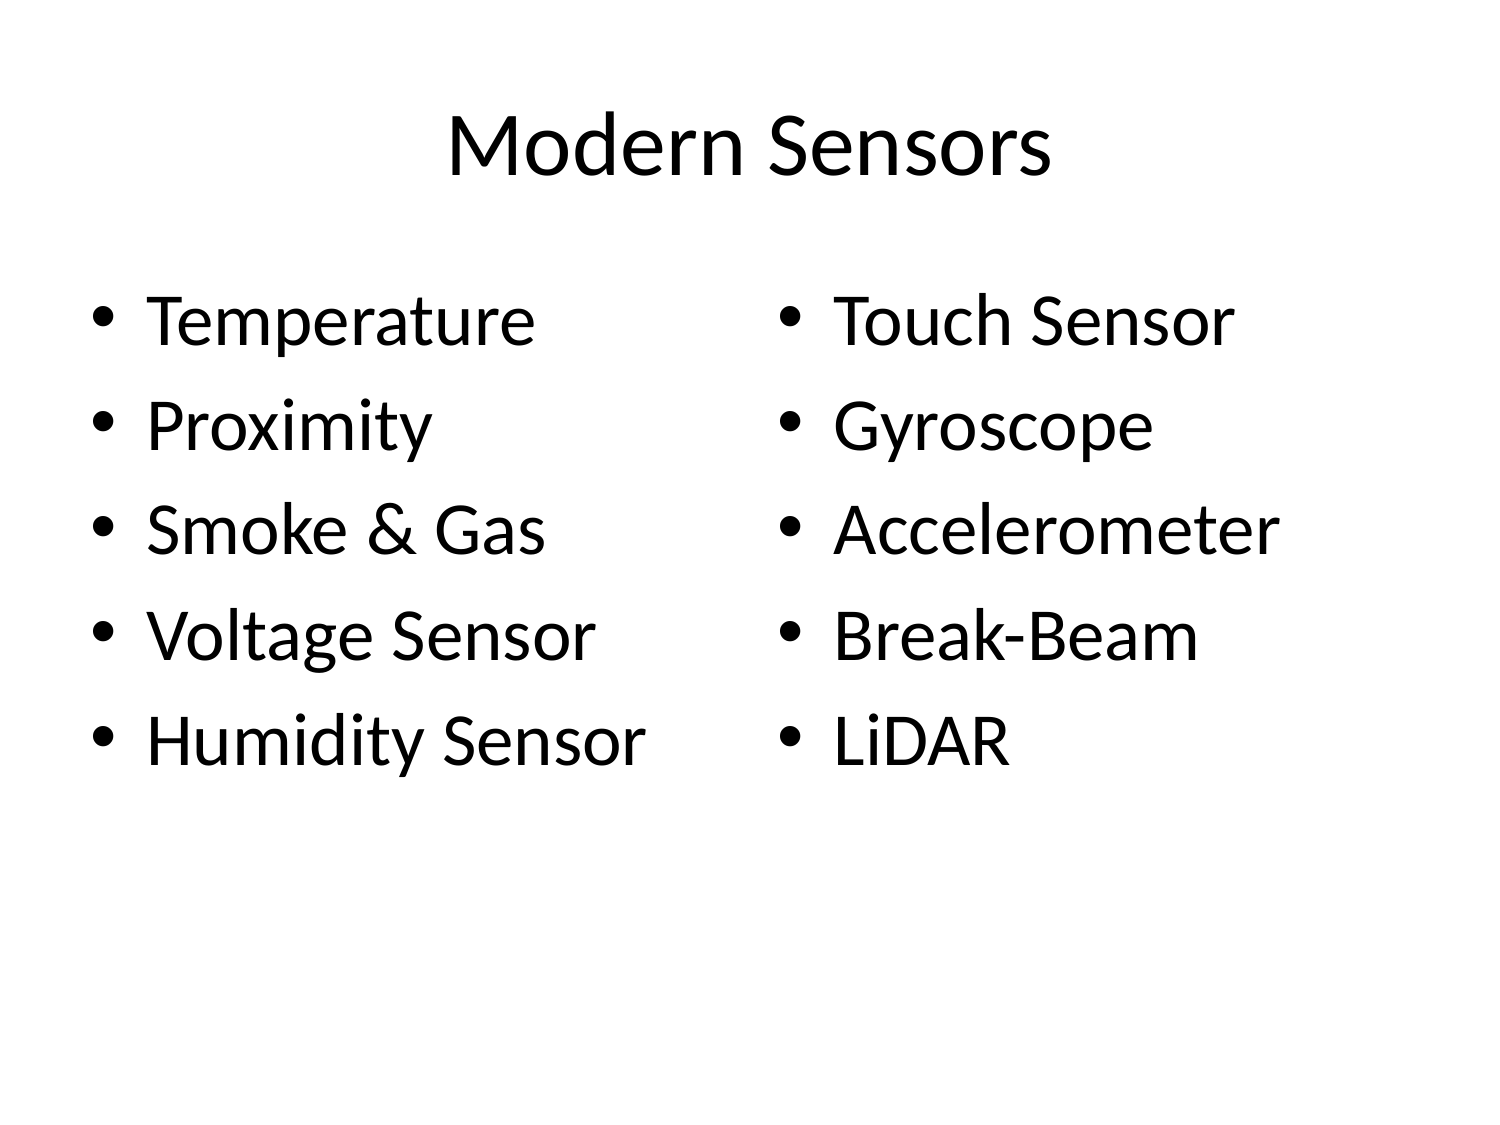

# Modern Sensors
Temperature
Proximity
Smoke & Gas
Voltage Sensor
Humidity Sensor
Touch Sensor
Gyroscope
Accelerometer
Break-Beam
LiDAR